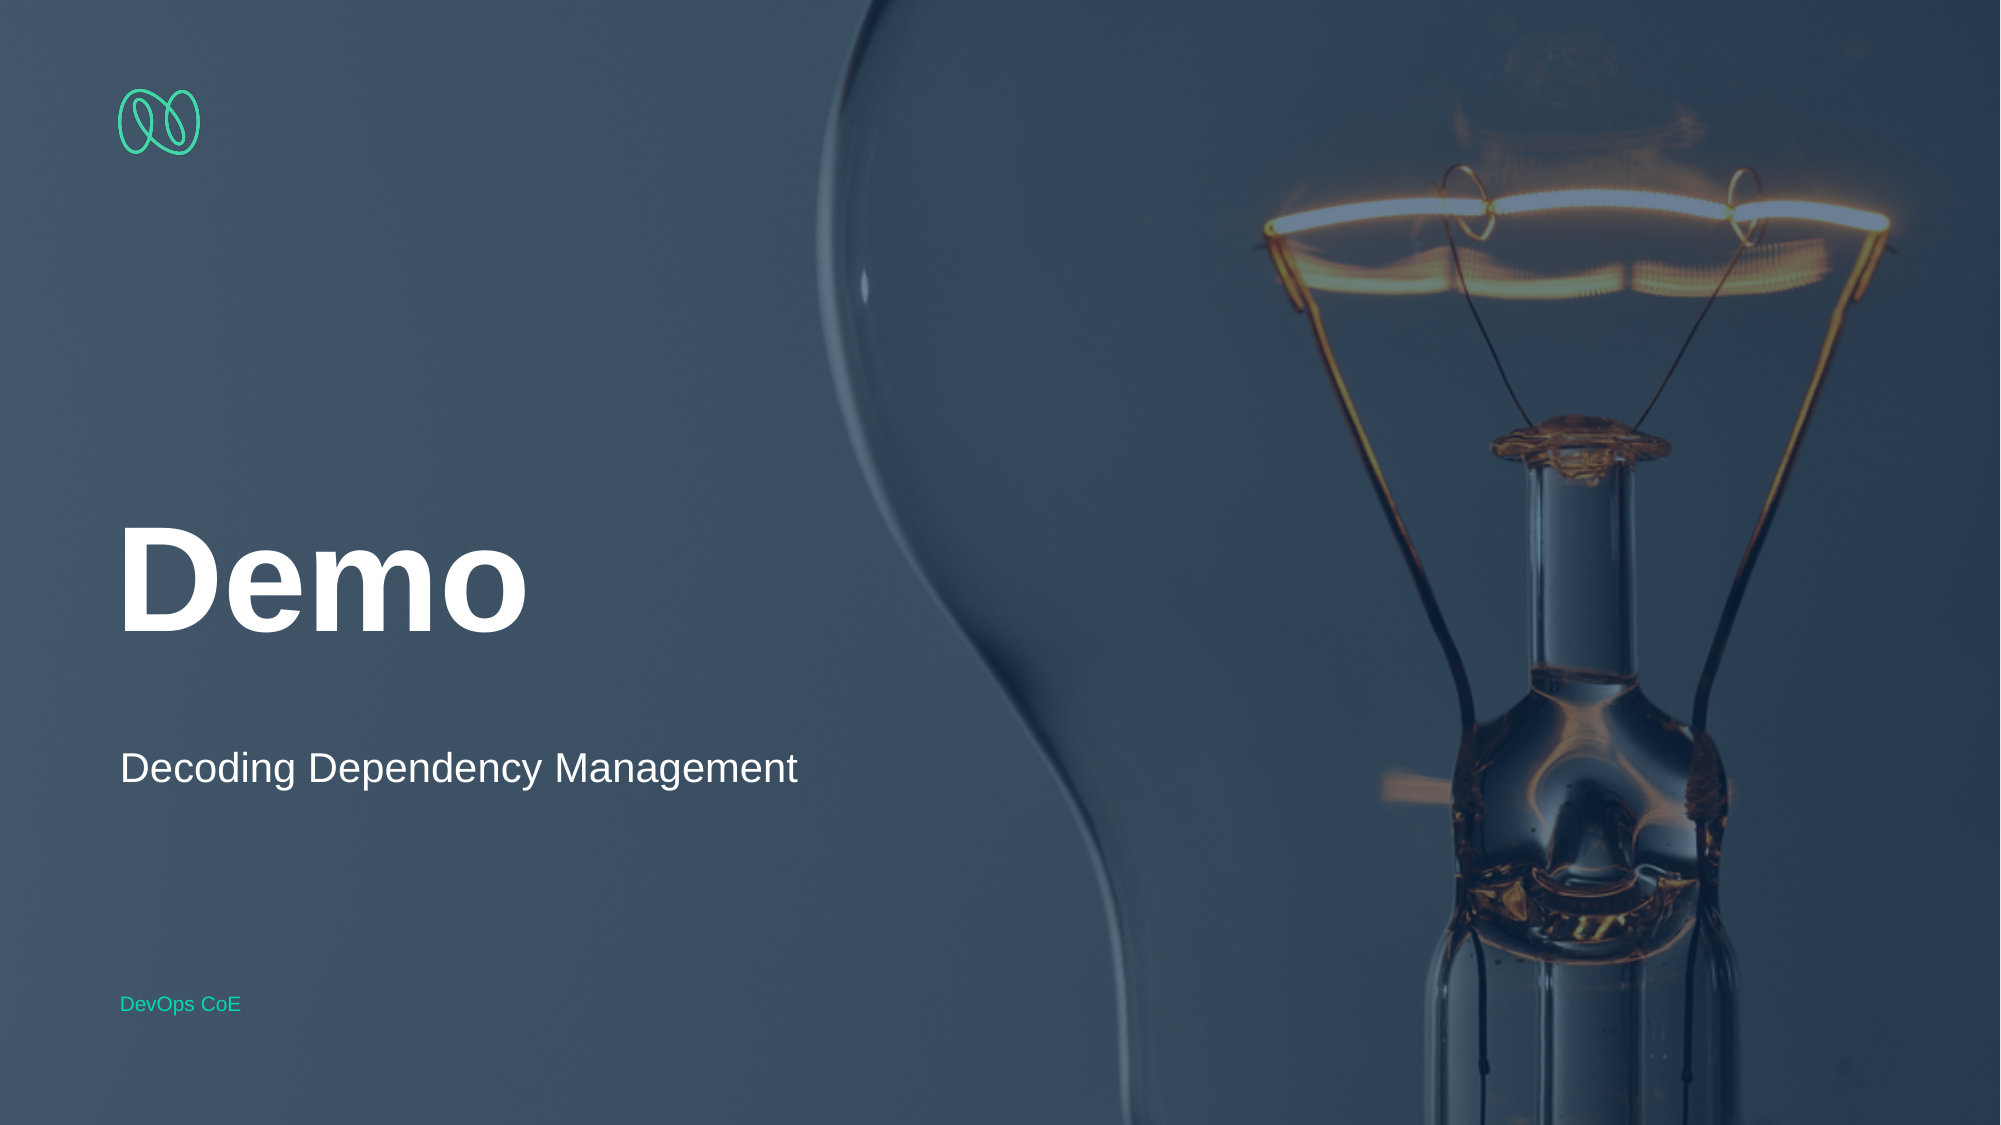

# Demo
Decoding Dependency Management
DevOps CoE